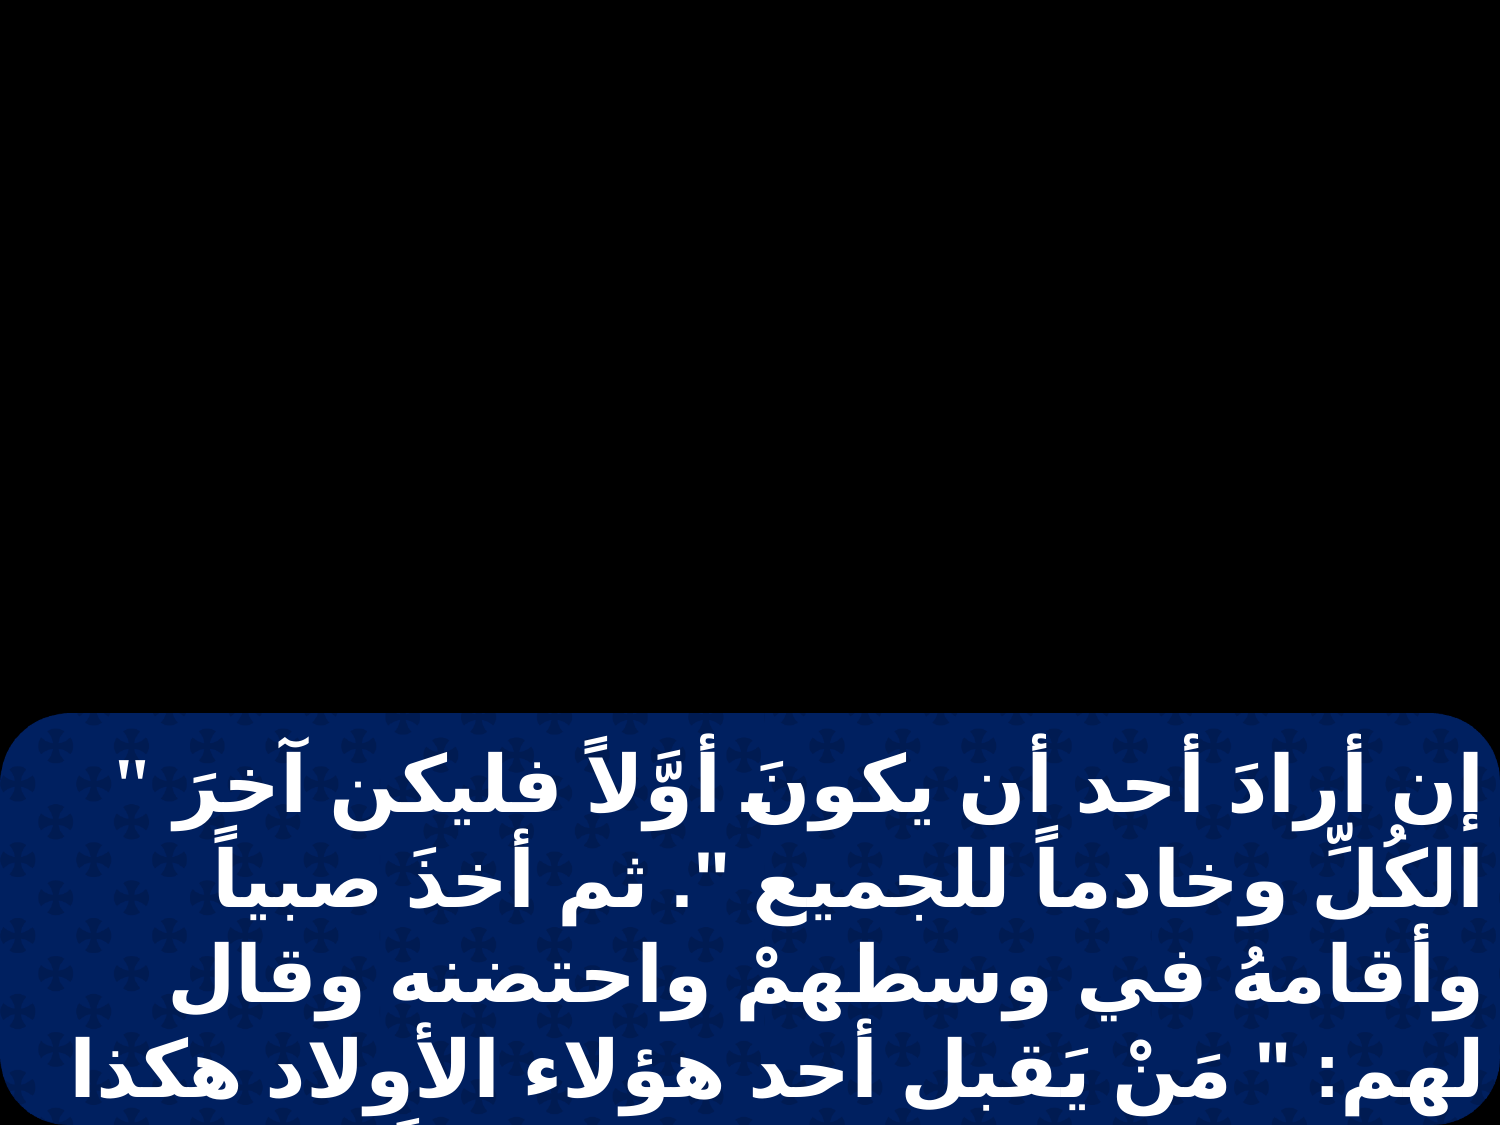

" إن أرادَ أحد أن يكونَ أوَّلاً فليكن آخرَ الكُلِّ وخادماً للجميع ". ثم أخذَ صبياً وأقامهُ في وسطهمْ واحتضنه وقال لهم: " مَنْ يَقبل أحد هؤلاء الأولاد هكذا بِاسمي فقد قبلني، ومَن يَقبلَني فليسَ يَقبَلُني أنا لكنه يقبل الذي أرسلني ".